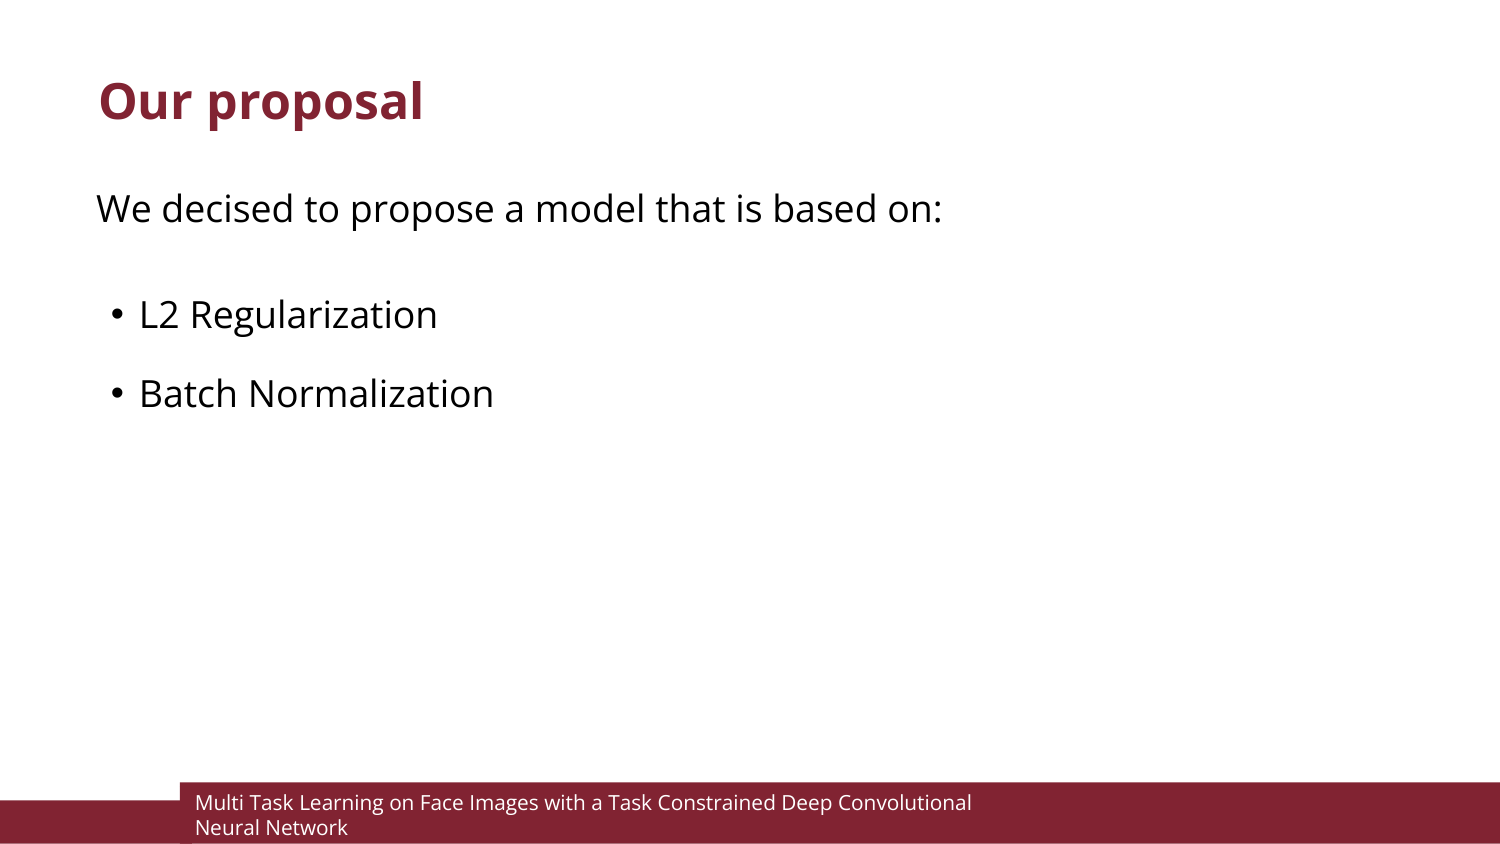

Our proposal
We decised to propose a model that is based on:
L2 Regularization
Batch Normalization

Using SocialMedia to Enhance Emergency Situation Awareness

Multi Task Learning on Face Images with a Task Constrained Deep Convolutional Neural Network

Using SocialMedia to Enhance Emergency Situation Awareness